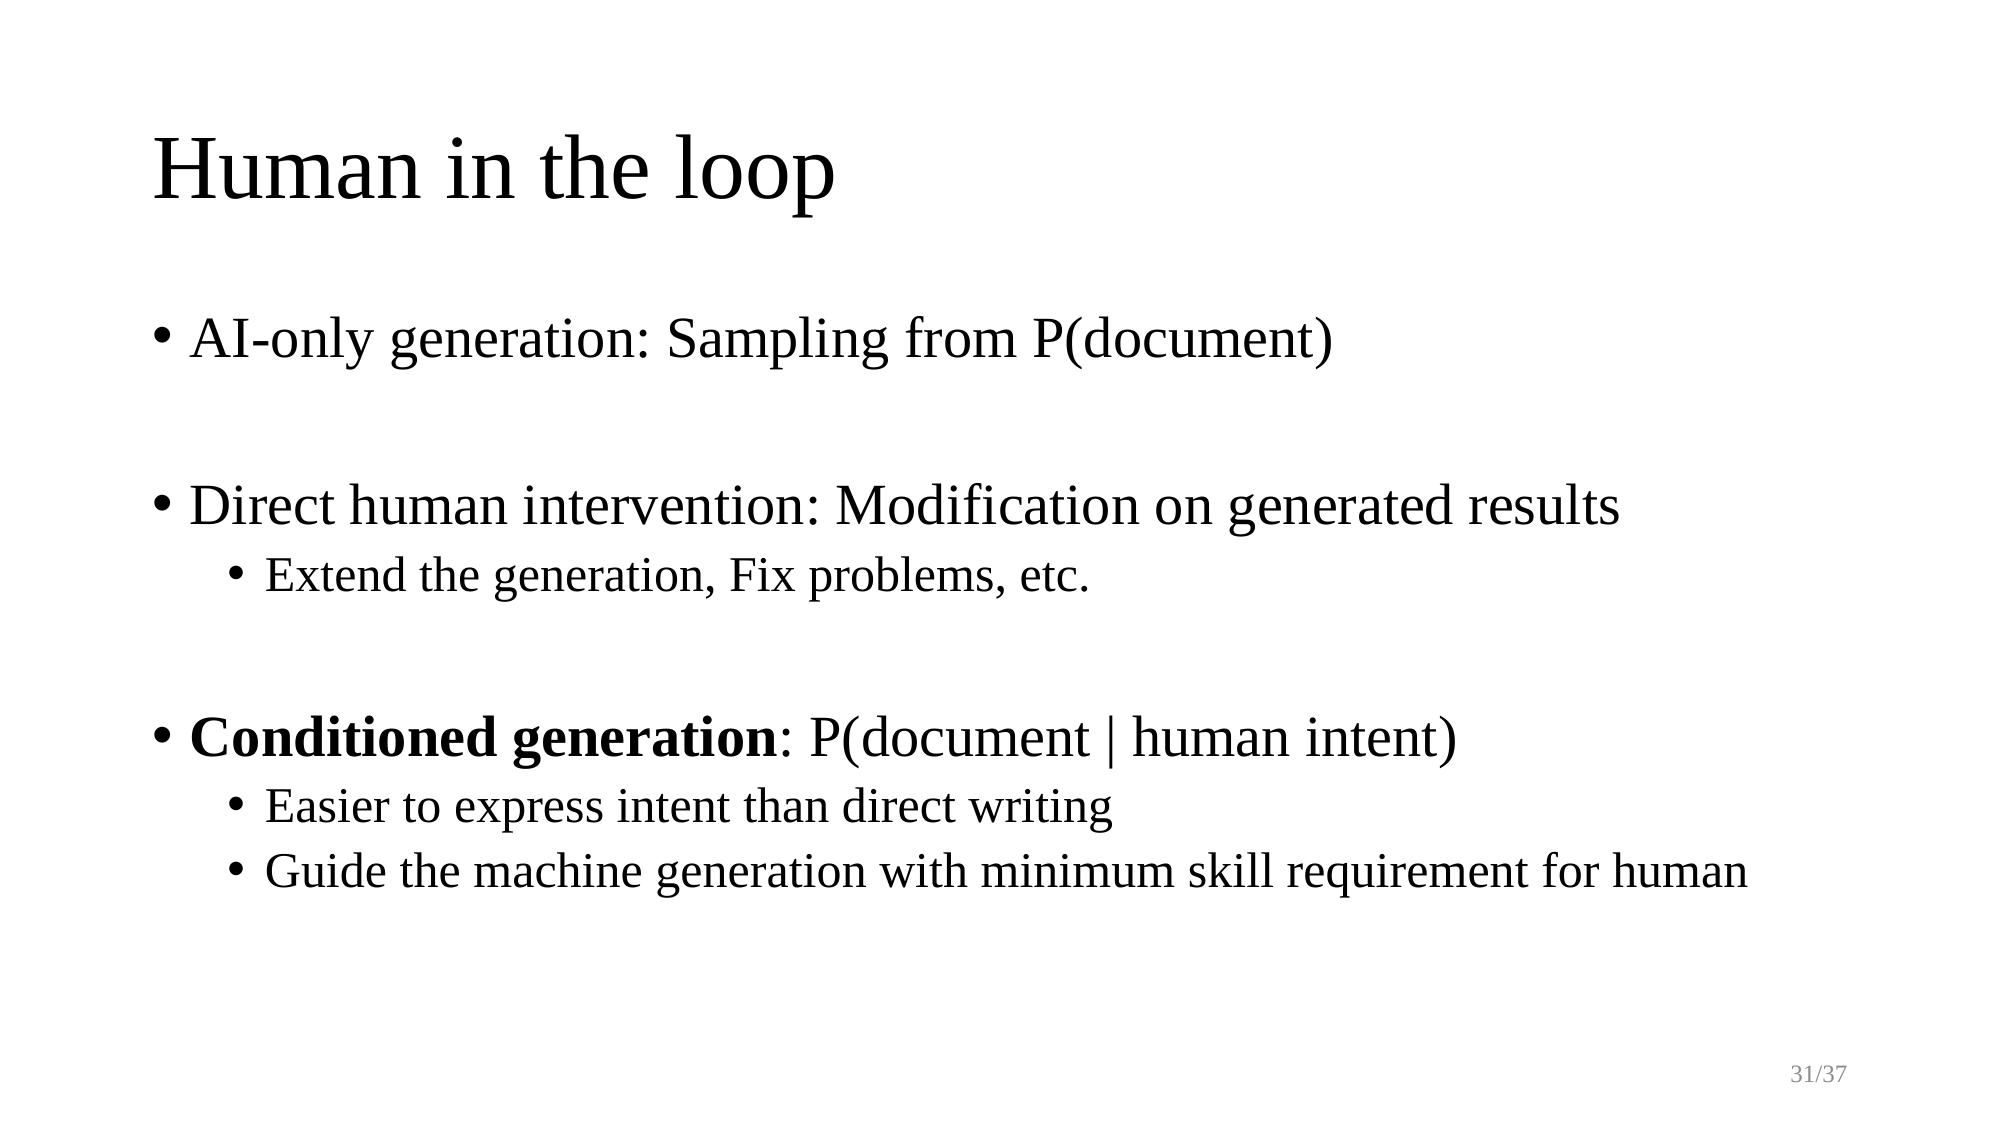

# Human in the loop
AI-only generation: Sampling from P(document)

Direct human intervention: Modification on generated results
Extend the generation, Fix problems, etc.

Conditioned generation: P(document | human intent)
Easier to express intent than direct writing
Guide the machine generation with minimum skill requirement for human

31/37